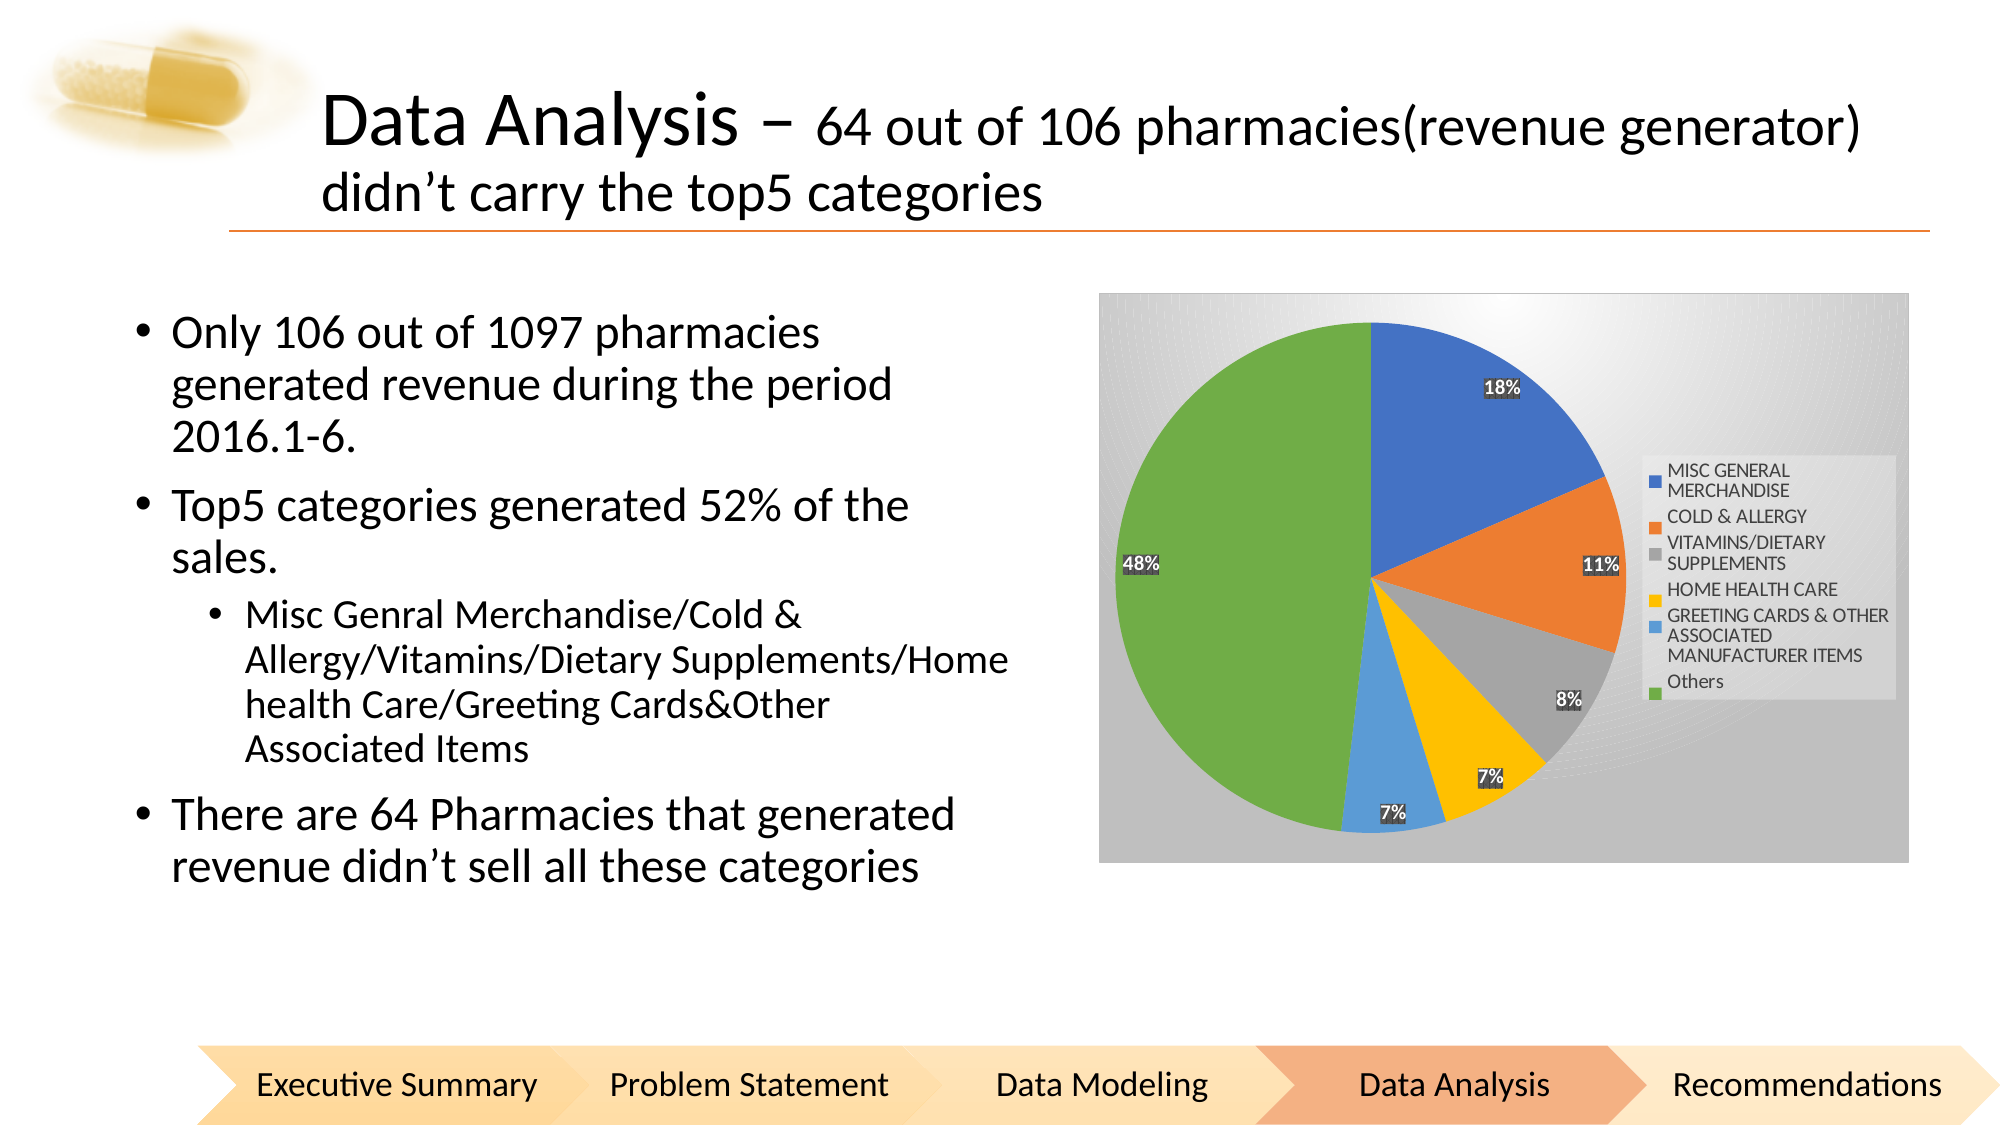

Data Analysis – 64 out of 106 pharmacies(revenue generator) didn’t carry the top5 categories

### Chart

| Category |  |
|---|---|
| MISC GENERAL MERCHANDISE | 1604740.95 |
| COLD & ALLERGY | 978815.64 |
| VITAMINS/DIETARY SUPPLEMENTS | 708397.83 |
| HOME HEALTH CARE | 632689.35 |
| GREETING CARDS & OTHER ASSOCIATED MANUFACTURER ITEMS | 574273.5699999994 |
| Others | 4176021.34 |
Only 106 out of 1097 pharmacies generated revenue during the period 2016.1-6.
Top5 categories generated 52% of the sales.
Misc Genral Merchandise/Cold & Allergy/Vitamins/Dietary Supplements/Home health Care/Greeting Cards&Other Associated Items
There are 64 Pharmacies that generated revenue didn’t sell all these categories

Executive Summary
Problem Statement
Data Modeling
Data Analysis
Recommendations